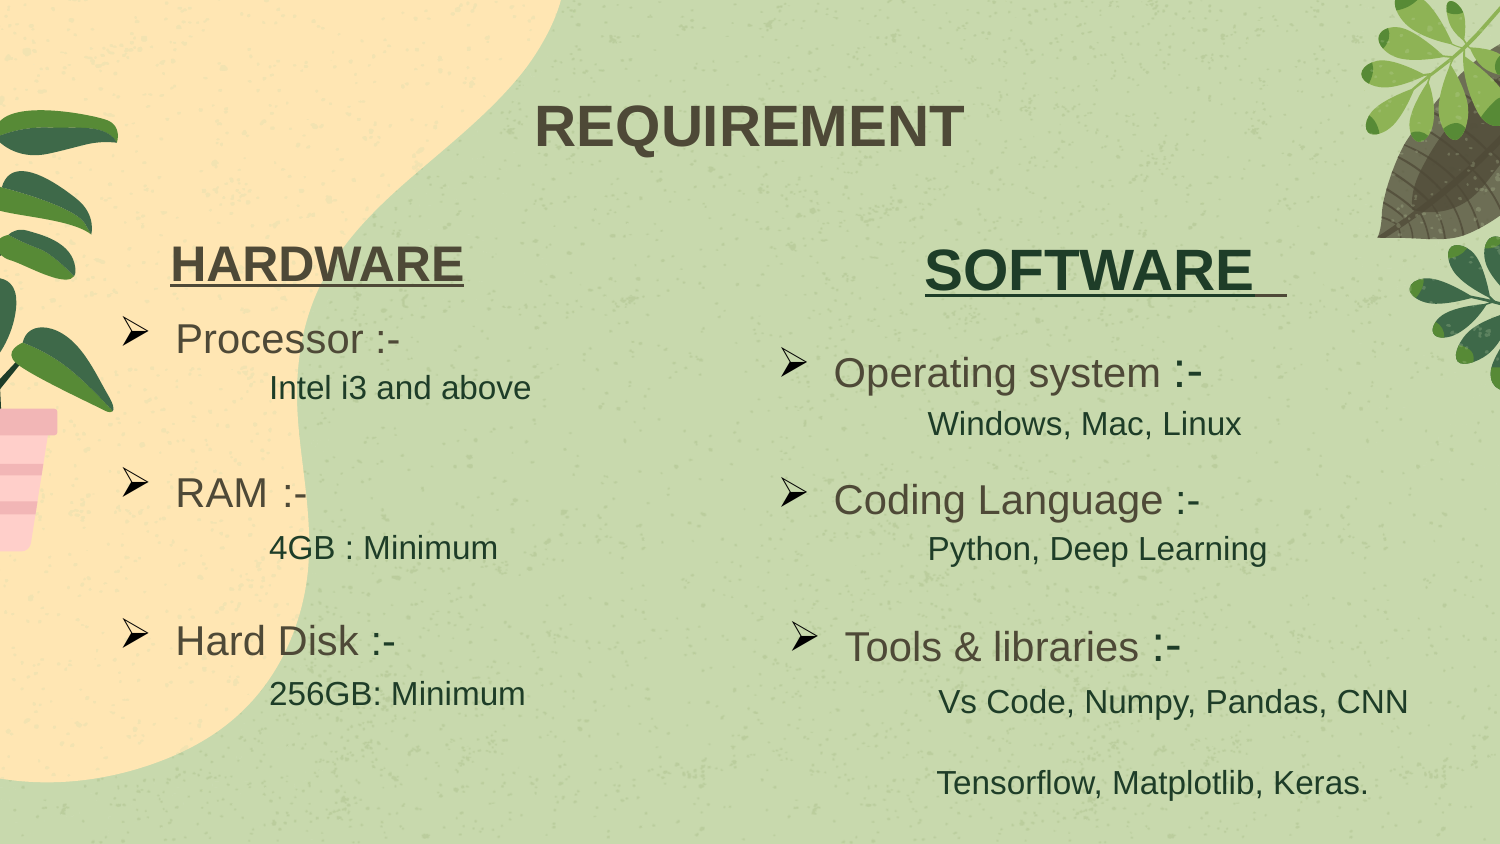

# REQUIREMENT
HARDWARE
SOFTWARE
Processor :-
	Intel i3 and above
Operating system :-
	Windows, Mac, Linux
RAM :-
	4GB : Minimum
Coding Language :-
	Python, Deep Learning
Tools & libraries :-
	Vs Code, Numpy, Pandas, CNN
                Tensorflow, Matplotlib, Keras.

Hard Disk :-
	256GB: Minimum